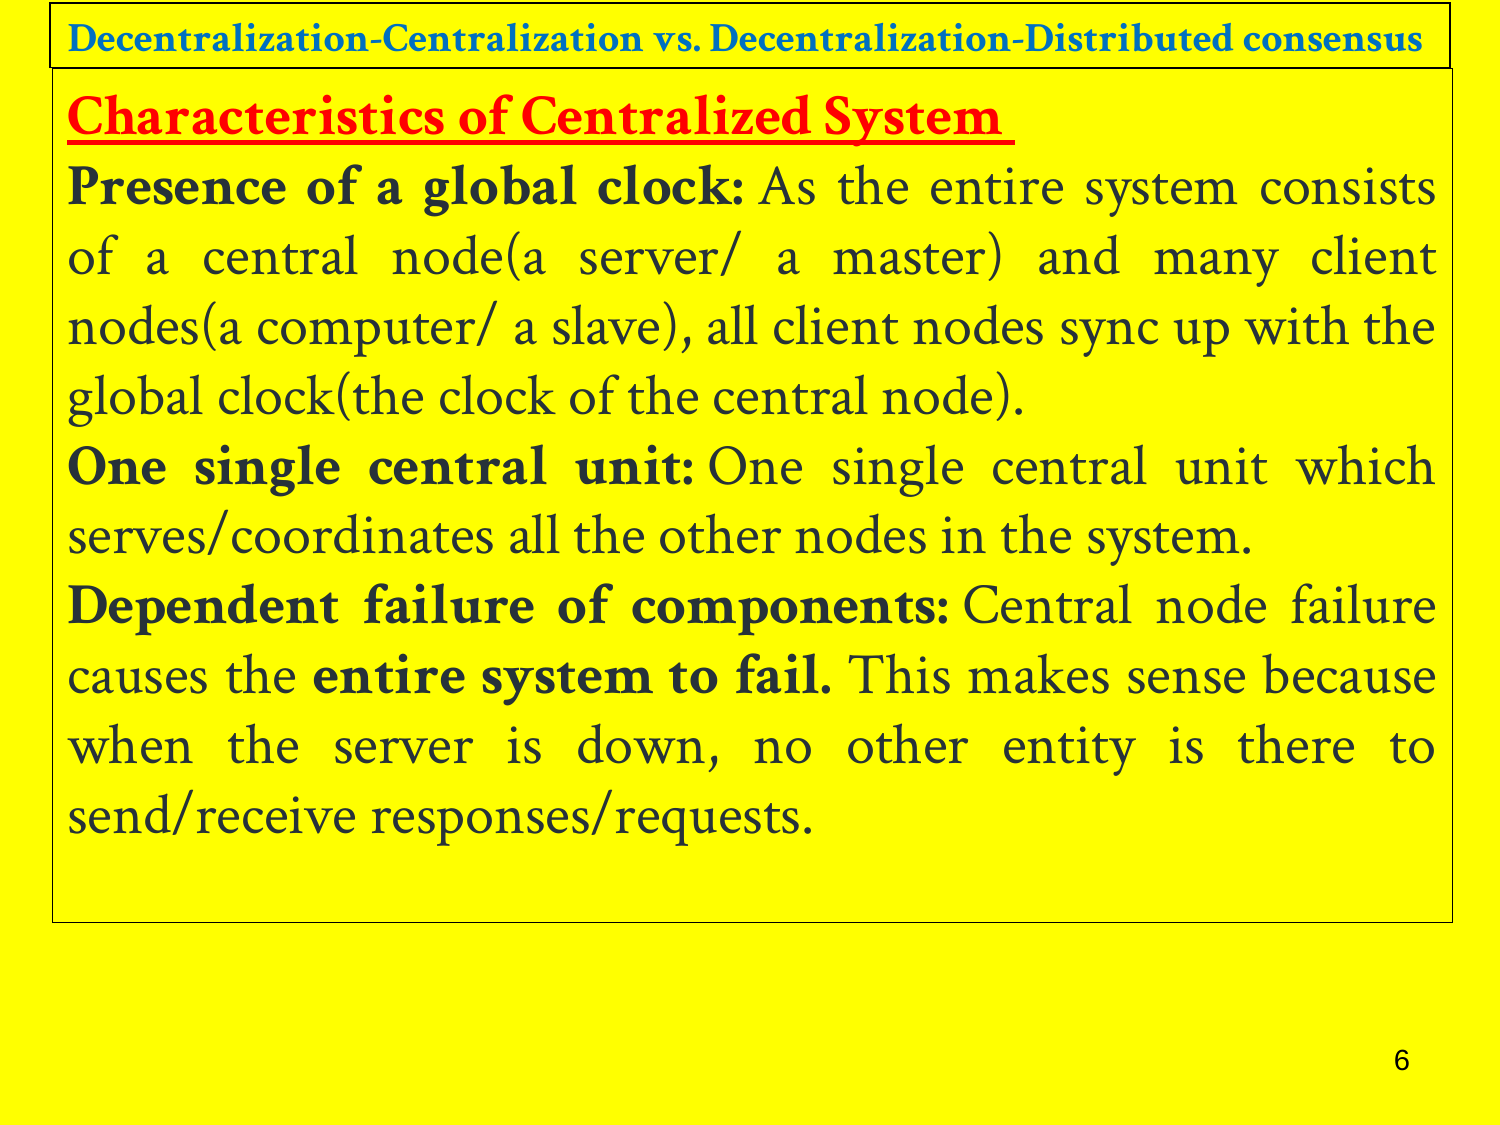

Decentralization-Centralization vs. Decentralization-Distributed consensus
Characteristics of Centralized System
Presence of a global clock: As the entire system consists of a central node(a server/ a master) and many client nodes(a computer/ a slave), all client nodes sync up with the global clock(the clock of the central node).
One single central unit: One single central unit which serves/coordinates all the other nodes in the system.
Dependent failure of components: Central node failure causes the entire system to fail. This makes sense because when the server is down, no other entity is there to send/receive responses/requests.

6